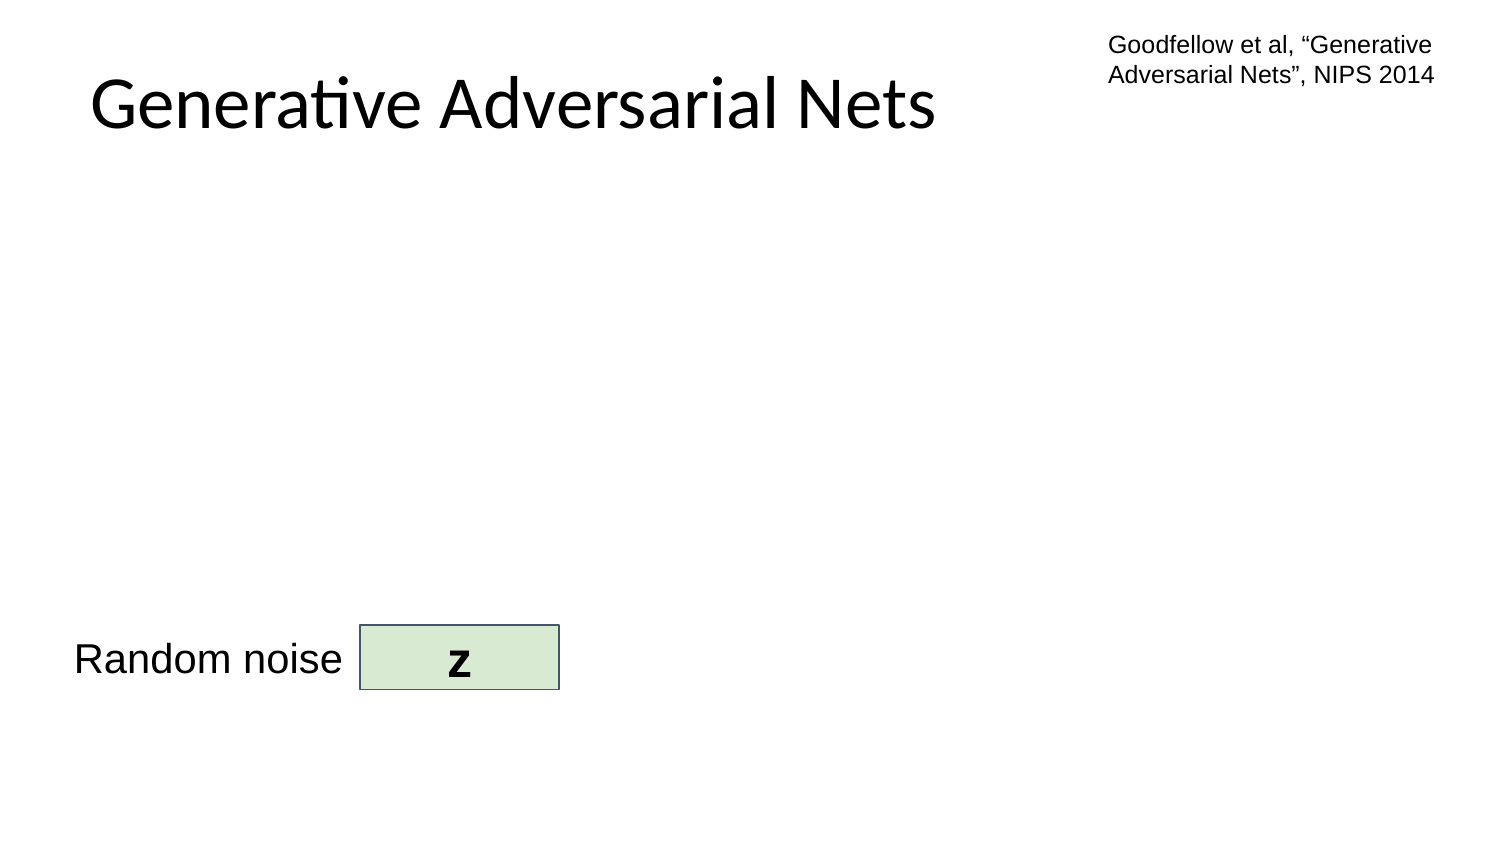

Goodfellow et al, “Generative Adversarial Nets”, NIPS 2014
# Generative Adversarial Nets
z
Random noise